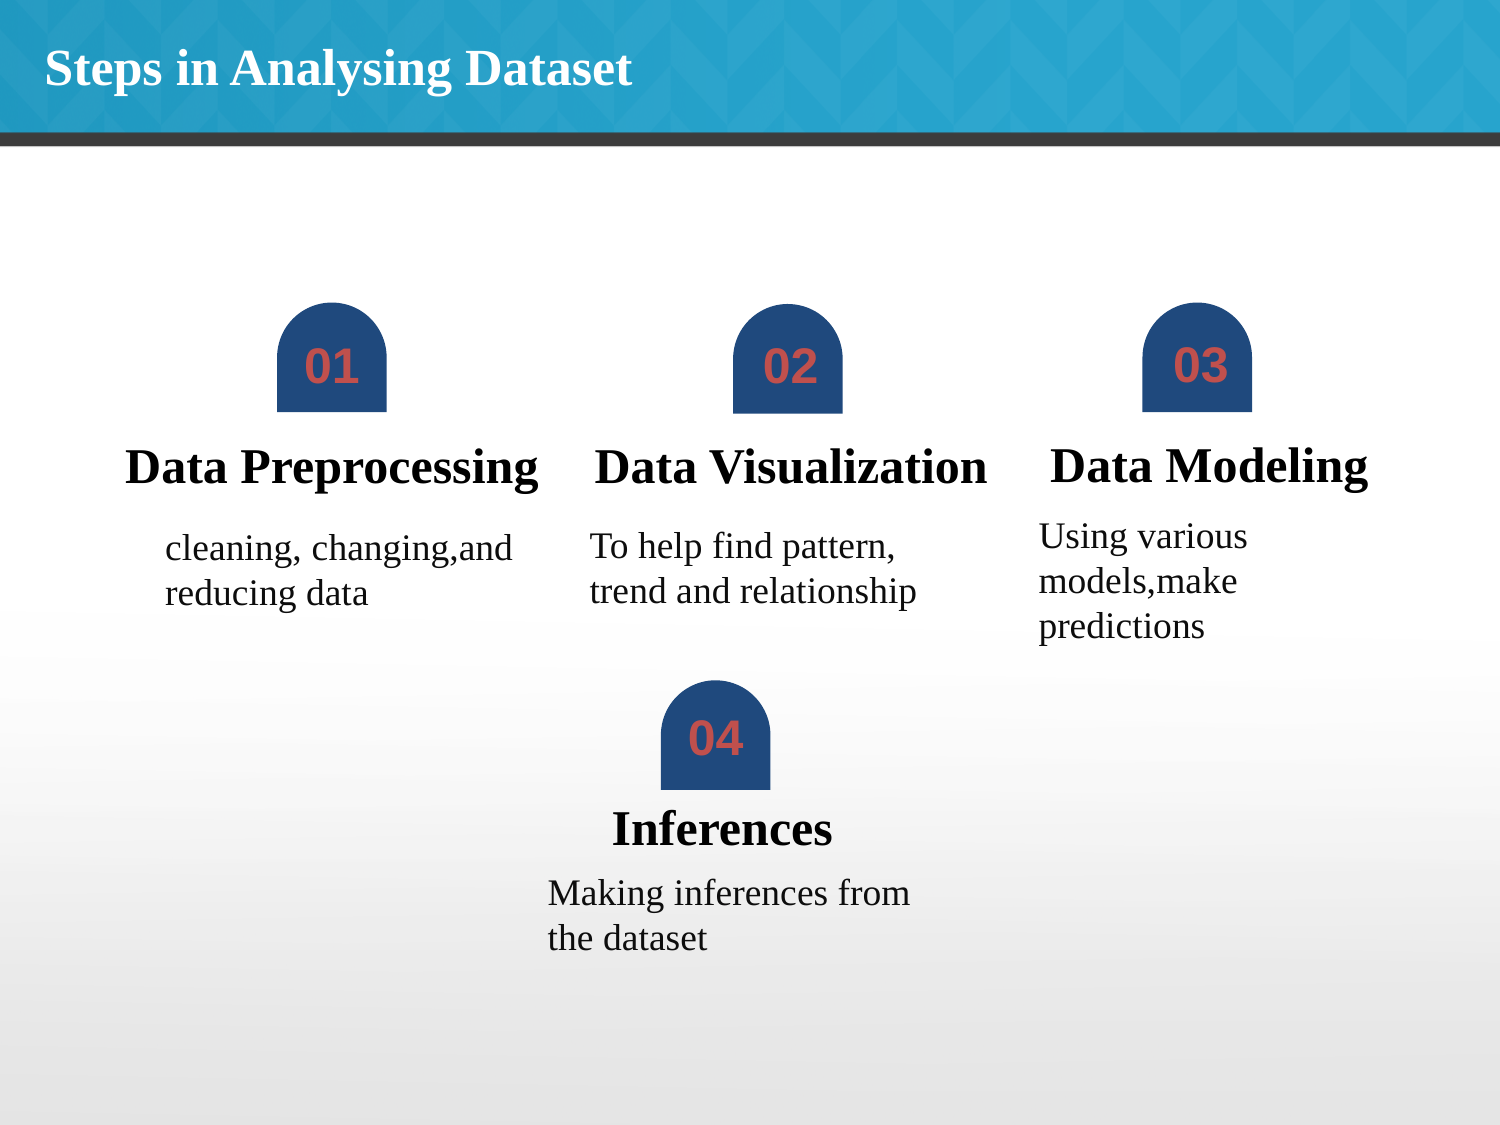

# Steps in Analysing Dataset

03
01
02
Data Preprocessing

Data Modeling

Data Visualization
Using various models,make predictions

To help find pattern,
trend and relationship

cleaning, changing,and
reducing data

To help find pattern,trend and relationship

04
Inferences
Making inferences from
the dataset